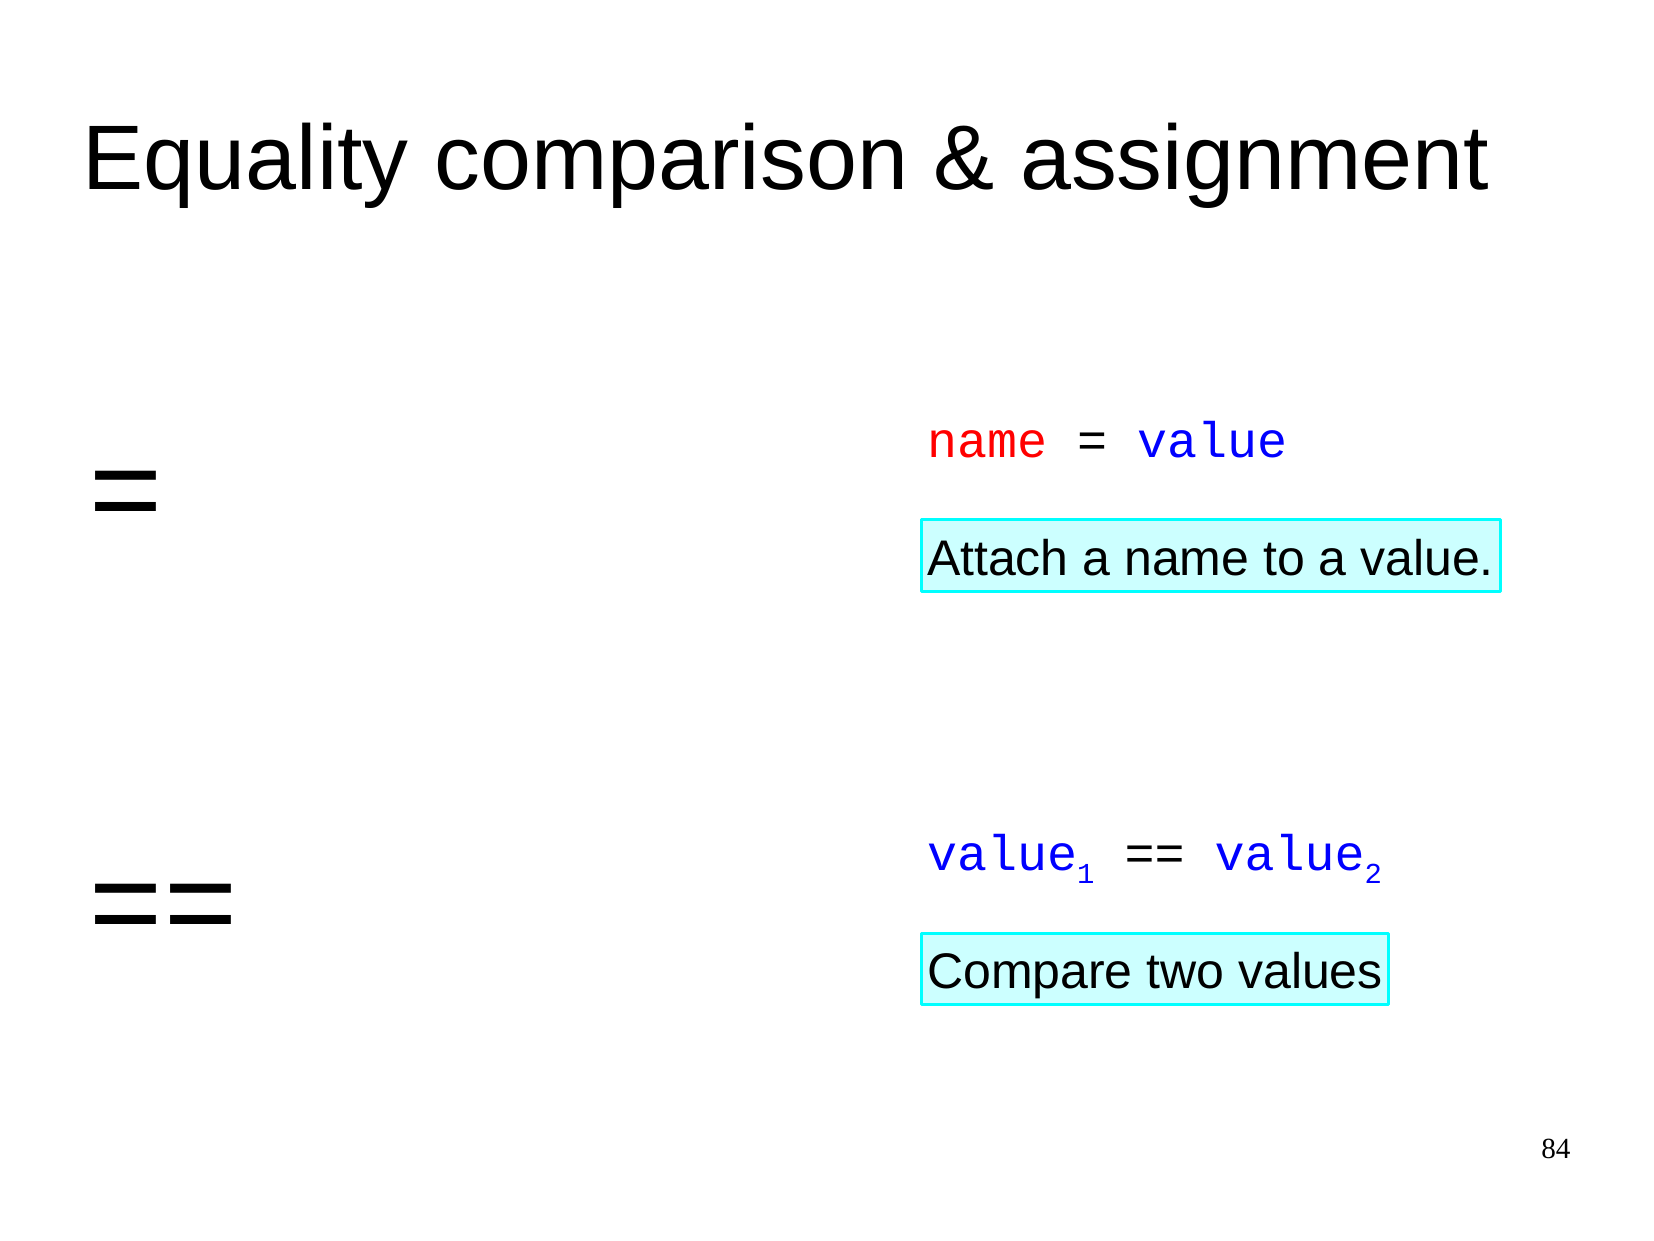

Equality comparison & assignment
=
name = value
Attach a name to a value.
==
value1 == value2
Compare two values
84